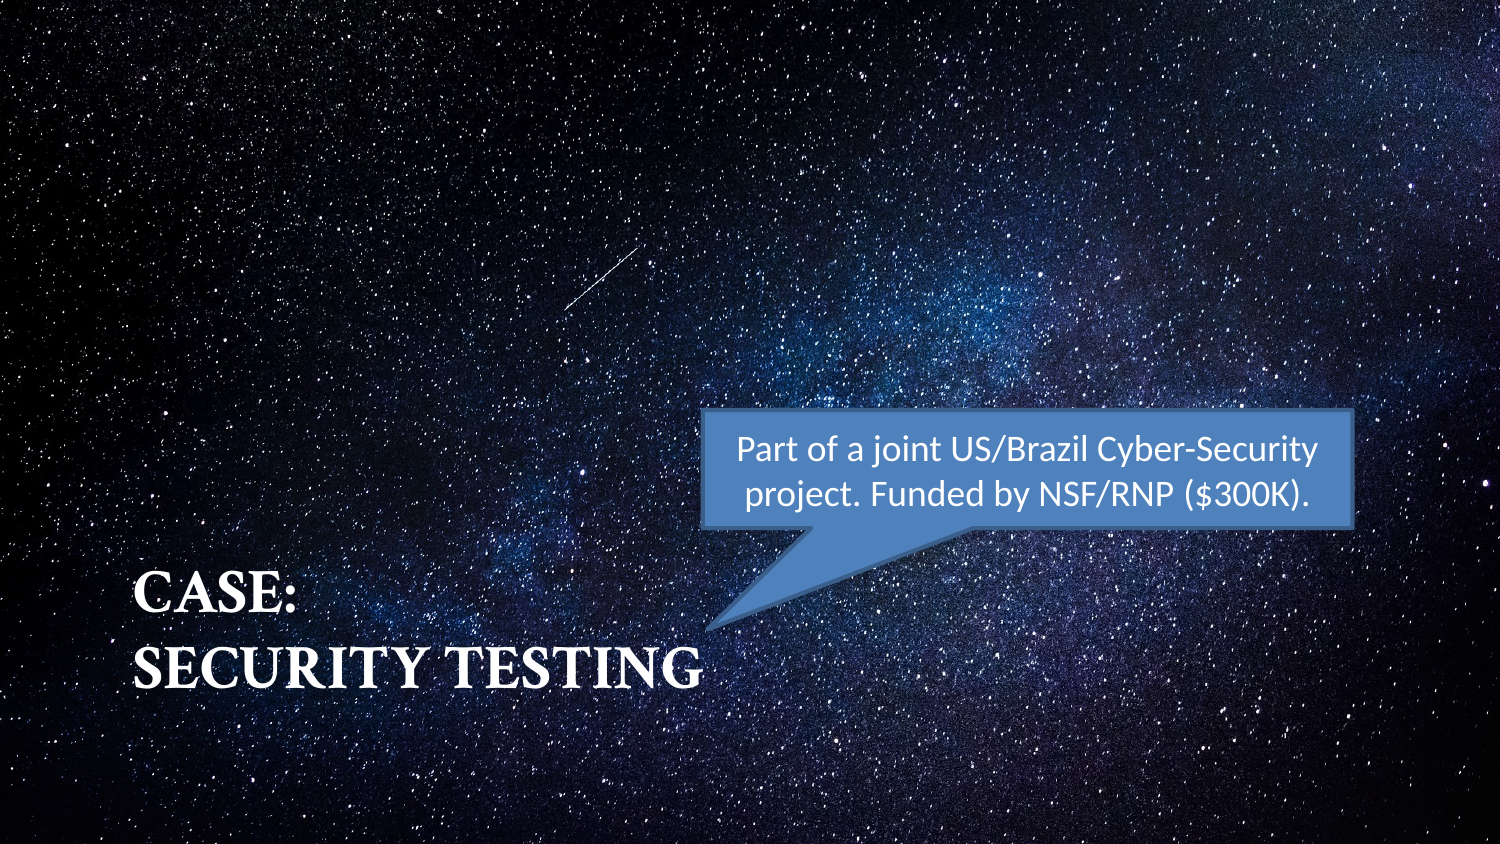

Part of a joint US/Brazil Cyber-Security project. Funded by NSF/RNP ($300K).
# case: Security Testing